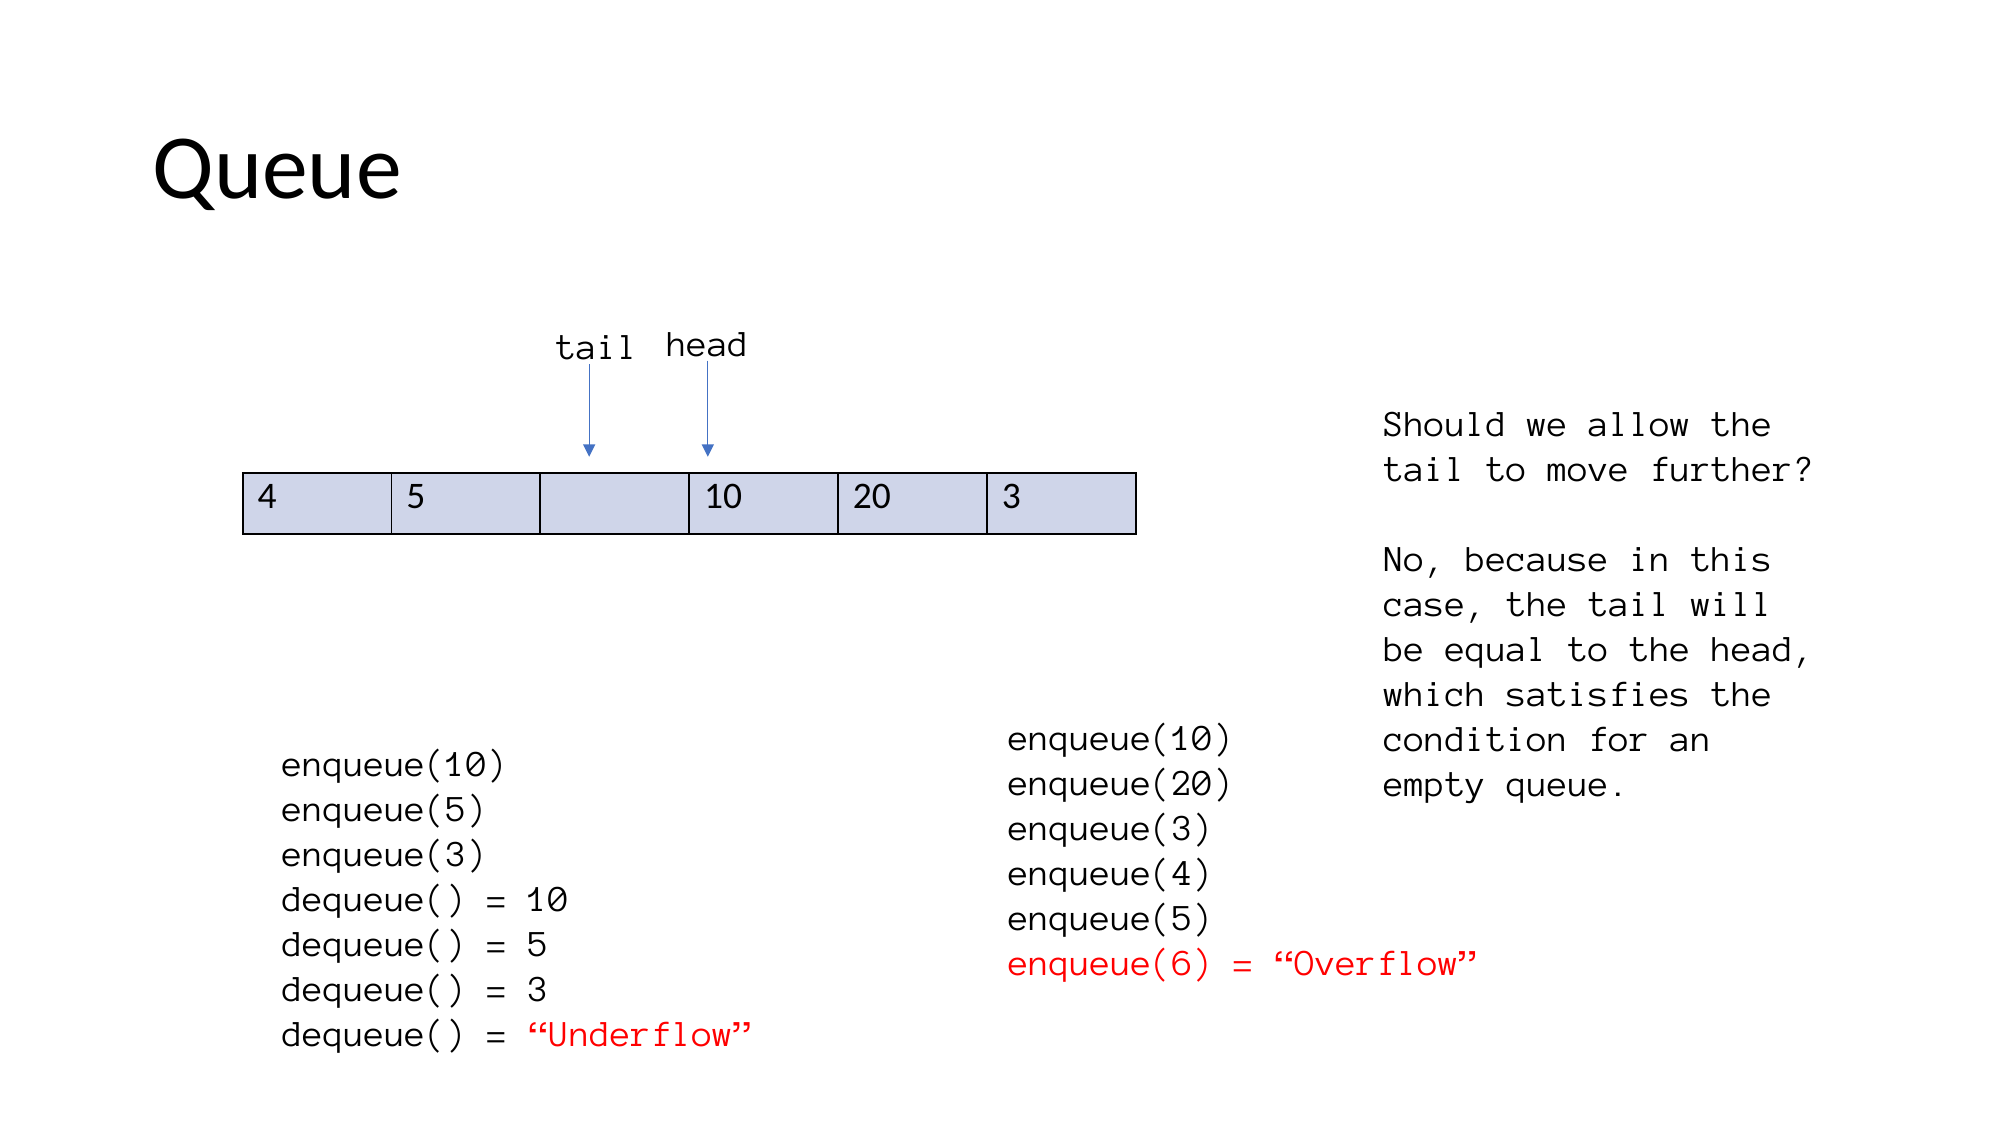

# Queue
head
tail
Should we allow the tail to move further?

No, because in this case, the tail will be equal to the head, which satisfies the condition for an empty queue.
| 4 | 5 |  | 10 | 20 | 3 |
| --- | --- | --- | --- | --- | --- |
enqueue(10)
enqueue(20)
enqueue(3)
enqueue(4)
enqueue(5)
enqueue(6) = “Overflow”
enqueue(10)
enqueue(5)
enqueue(3)
dequeue() = 10
dequeue() = 5
dequeue() = 3
dequeue() = “Underflow”